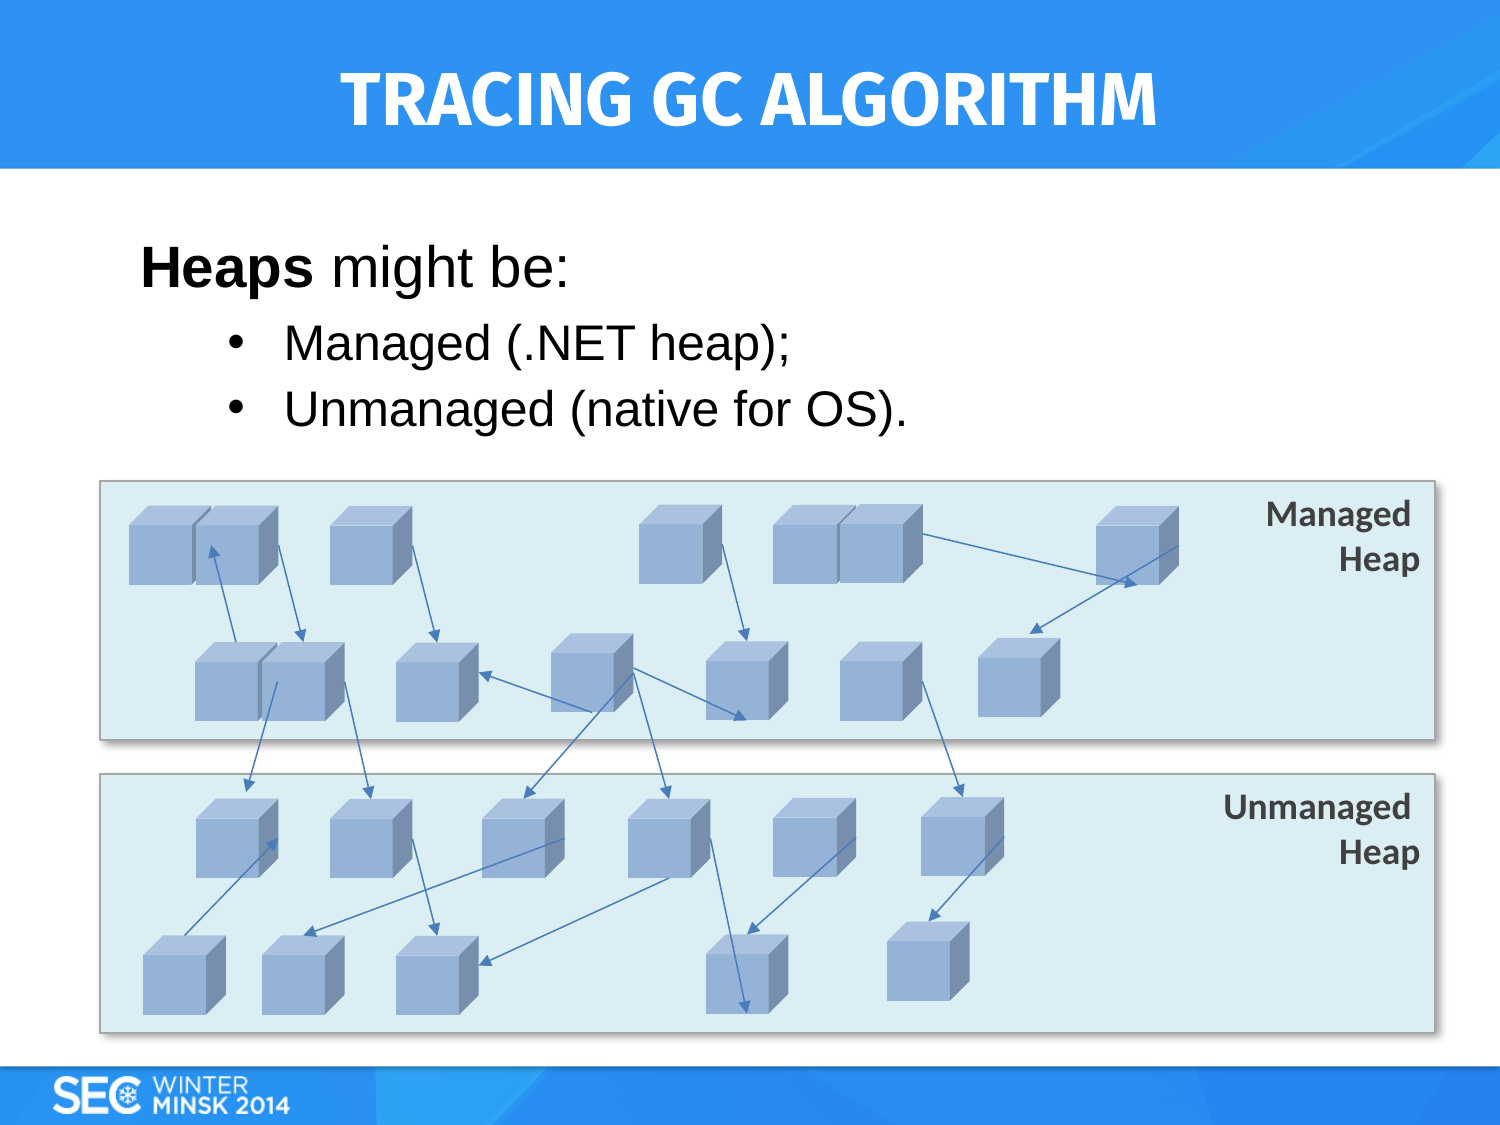

# TRACING GC ALGORITHM

Heaps might be:
Managed (.NET heap);
Unmanaged (native for OS).
Managed
Heap

Unmanaged
Heap